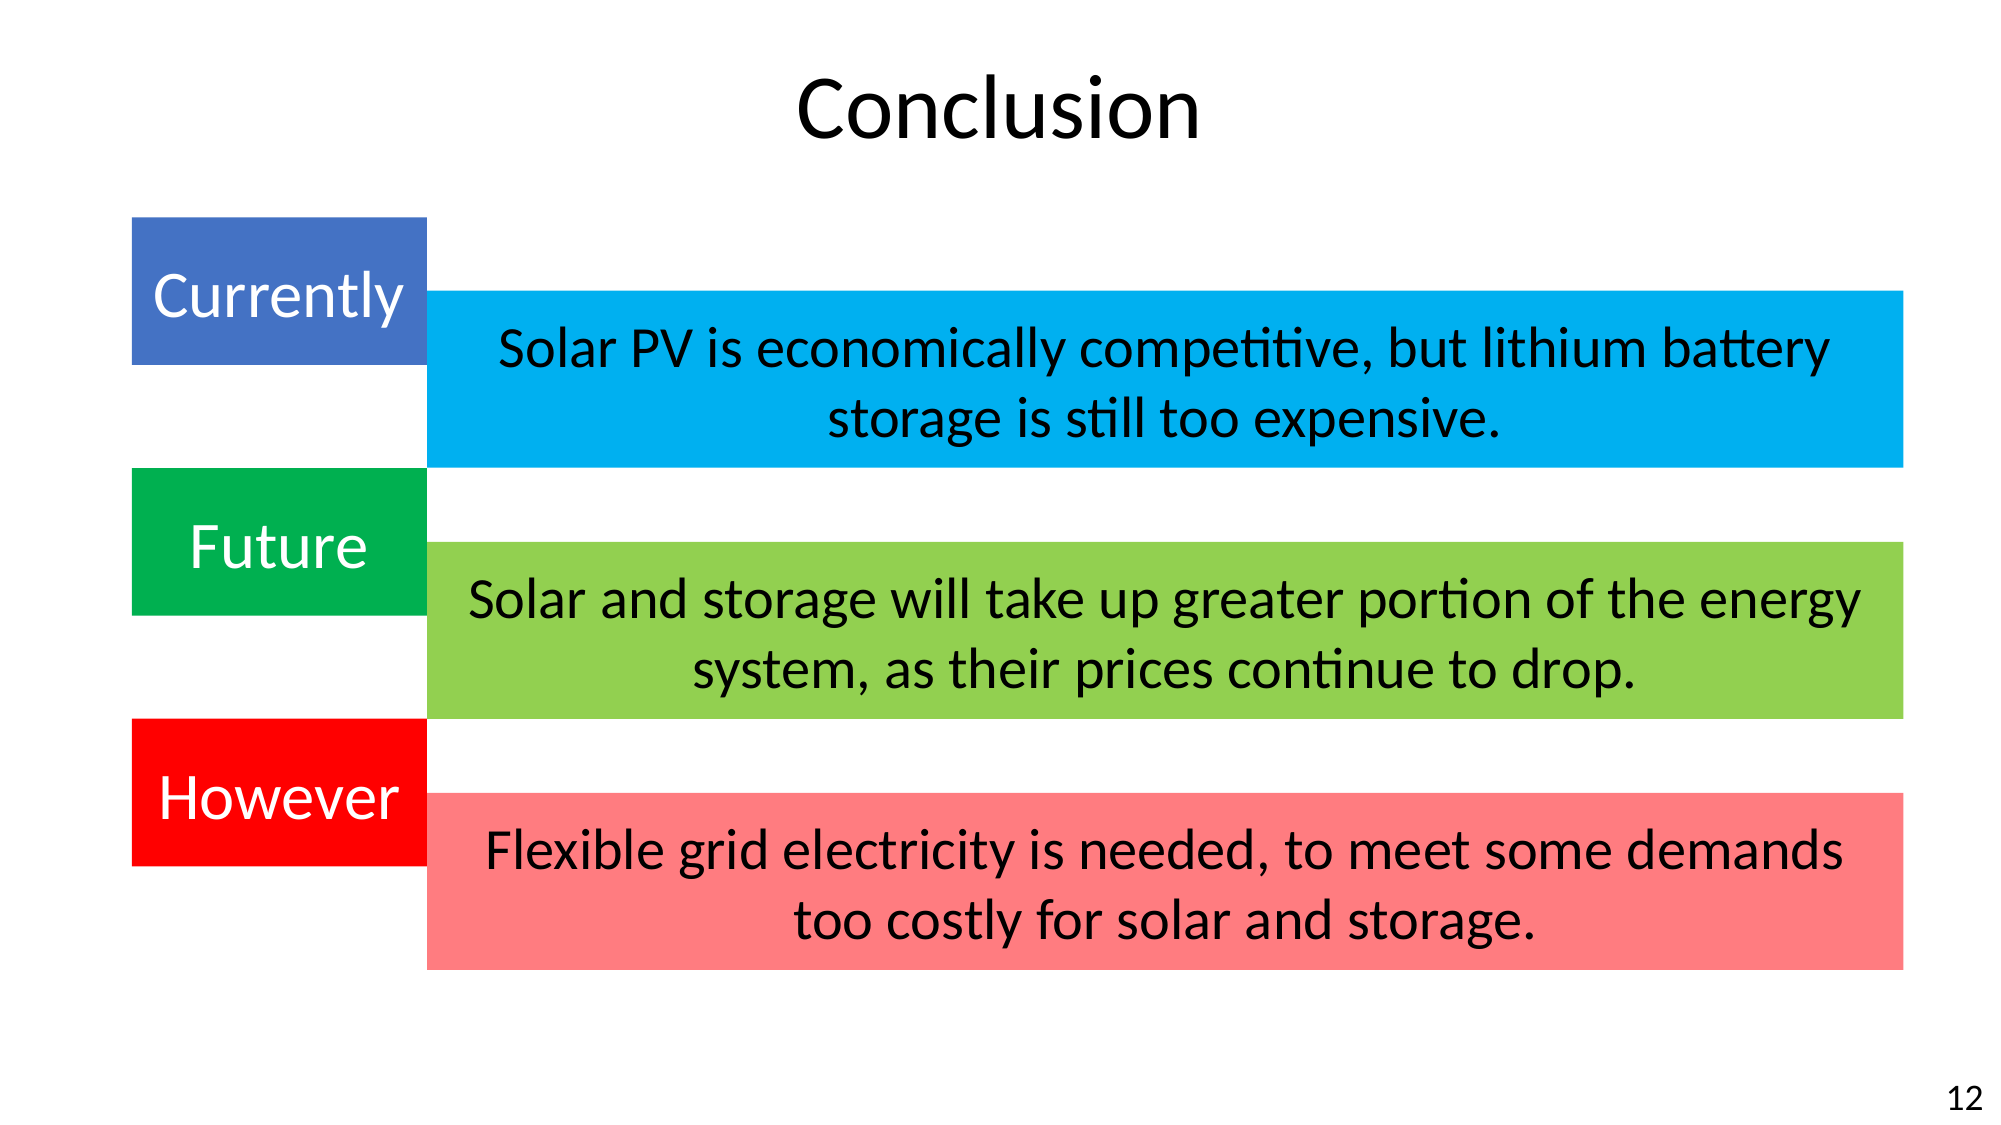

# Conclusion
Currently
Solar PV is economically competitive, but lithium battery storage is still too expensive.
Future
Solar and storage will take up greater portion of the energy system, as their prices continue to drop.
However
Flexible grid electricity is needed, to meet some demands too costly for solar and storage.
12